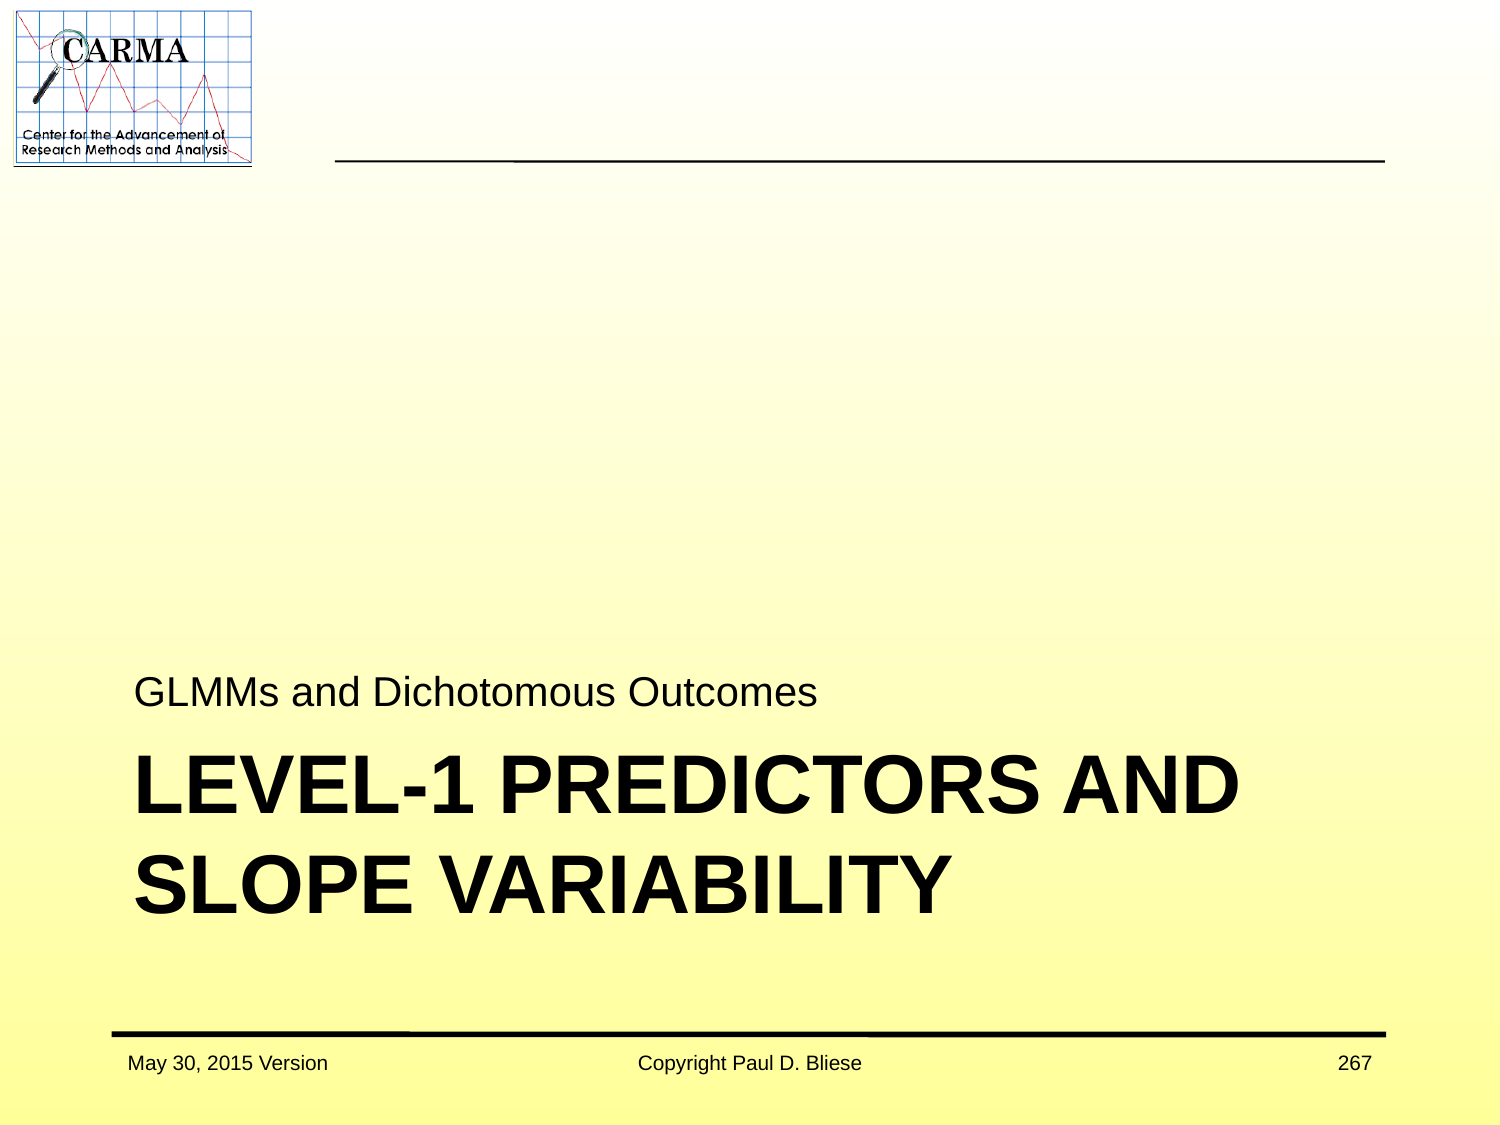

GLMMs and Dichotomous Outcomes
# Level-1 predictors and slope variability
May 30, 2015 Version
Copyright Paul D. Bliese
267